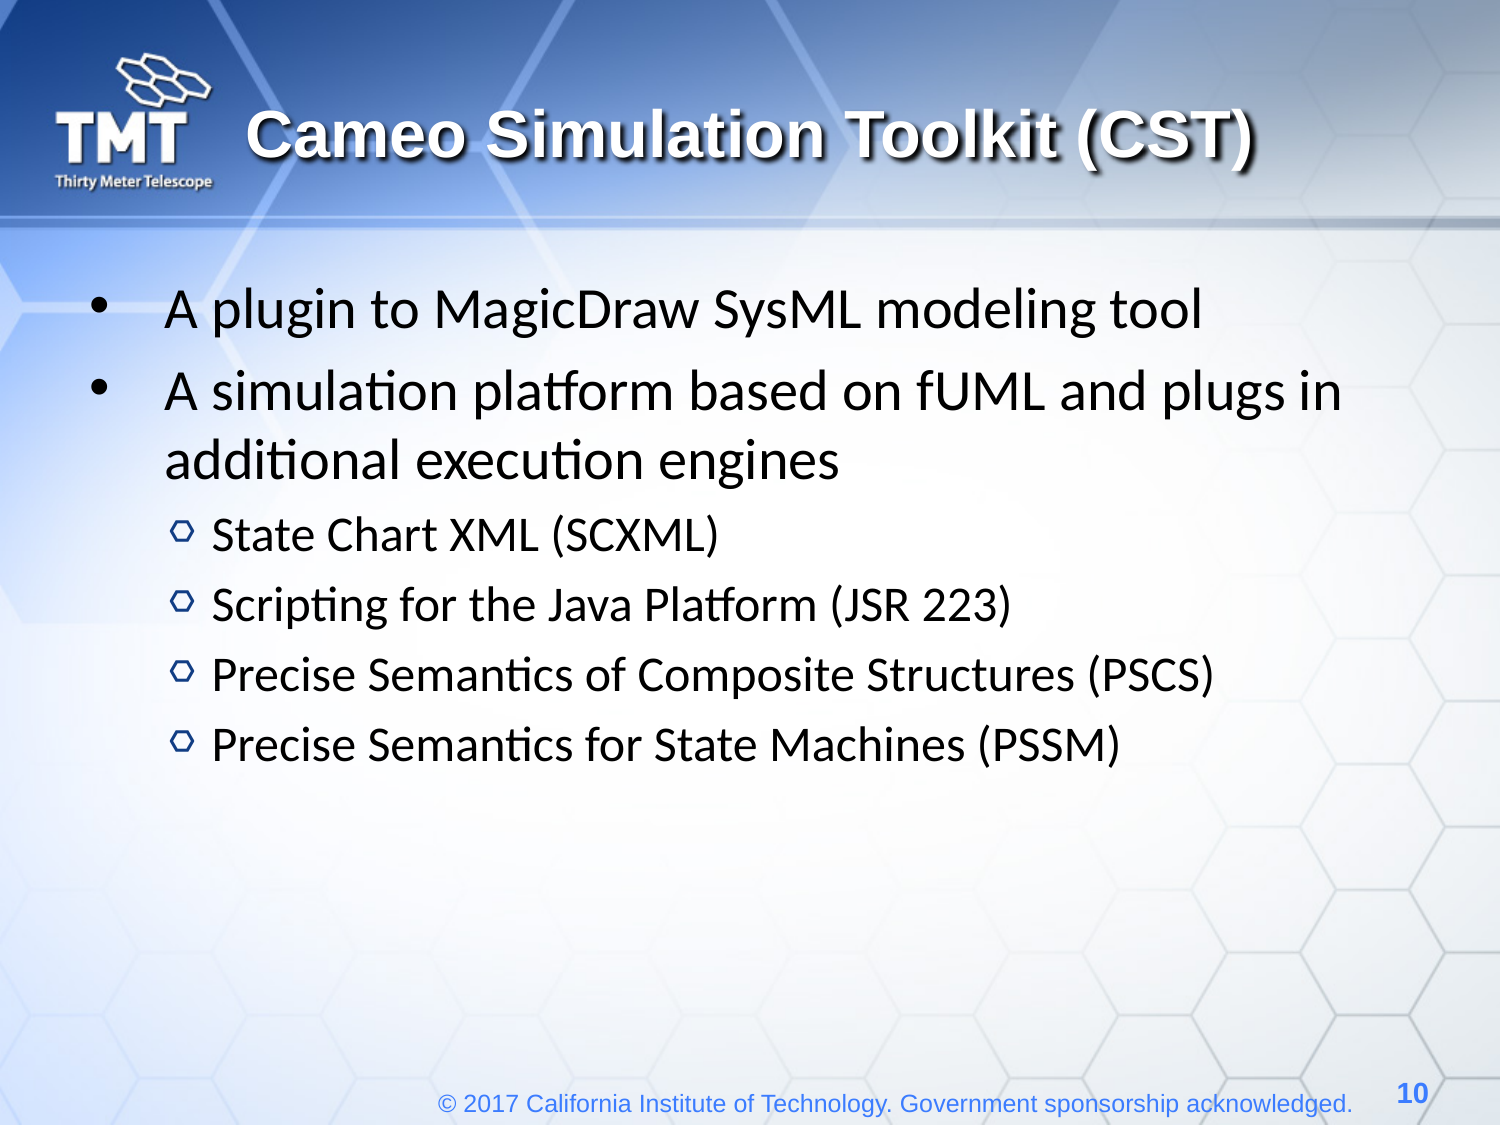

# Cameo Simulation Toolkit (CST)
A plugin to MagicDraw SysML modeling tool
A simulation platform based on fUML and plugs in additional execution engines
State Chart XML (SCXML)
Scripting for the Java Platform (JSR 223)
Precise Semantics of Composite Structures (PSCS)
Precise Semantics for State Machines (PSSM)